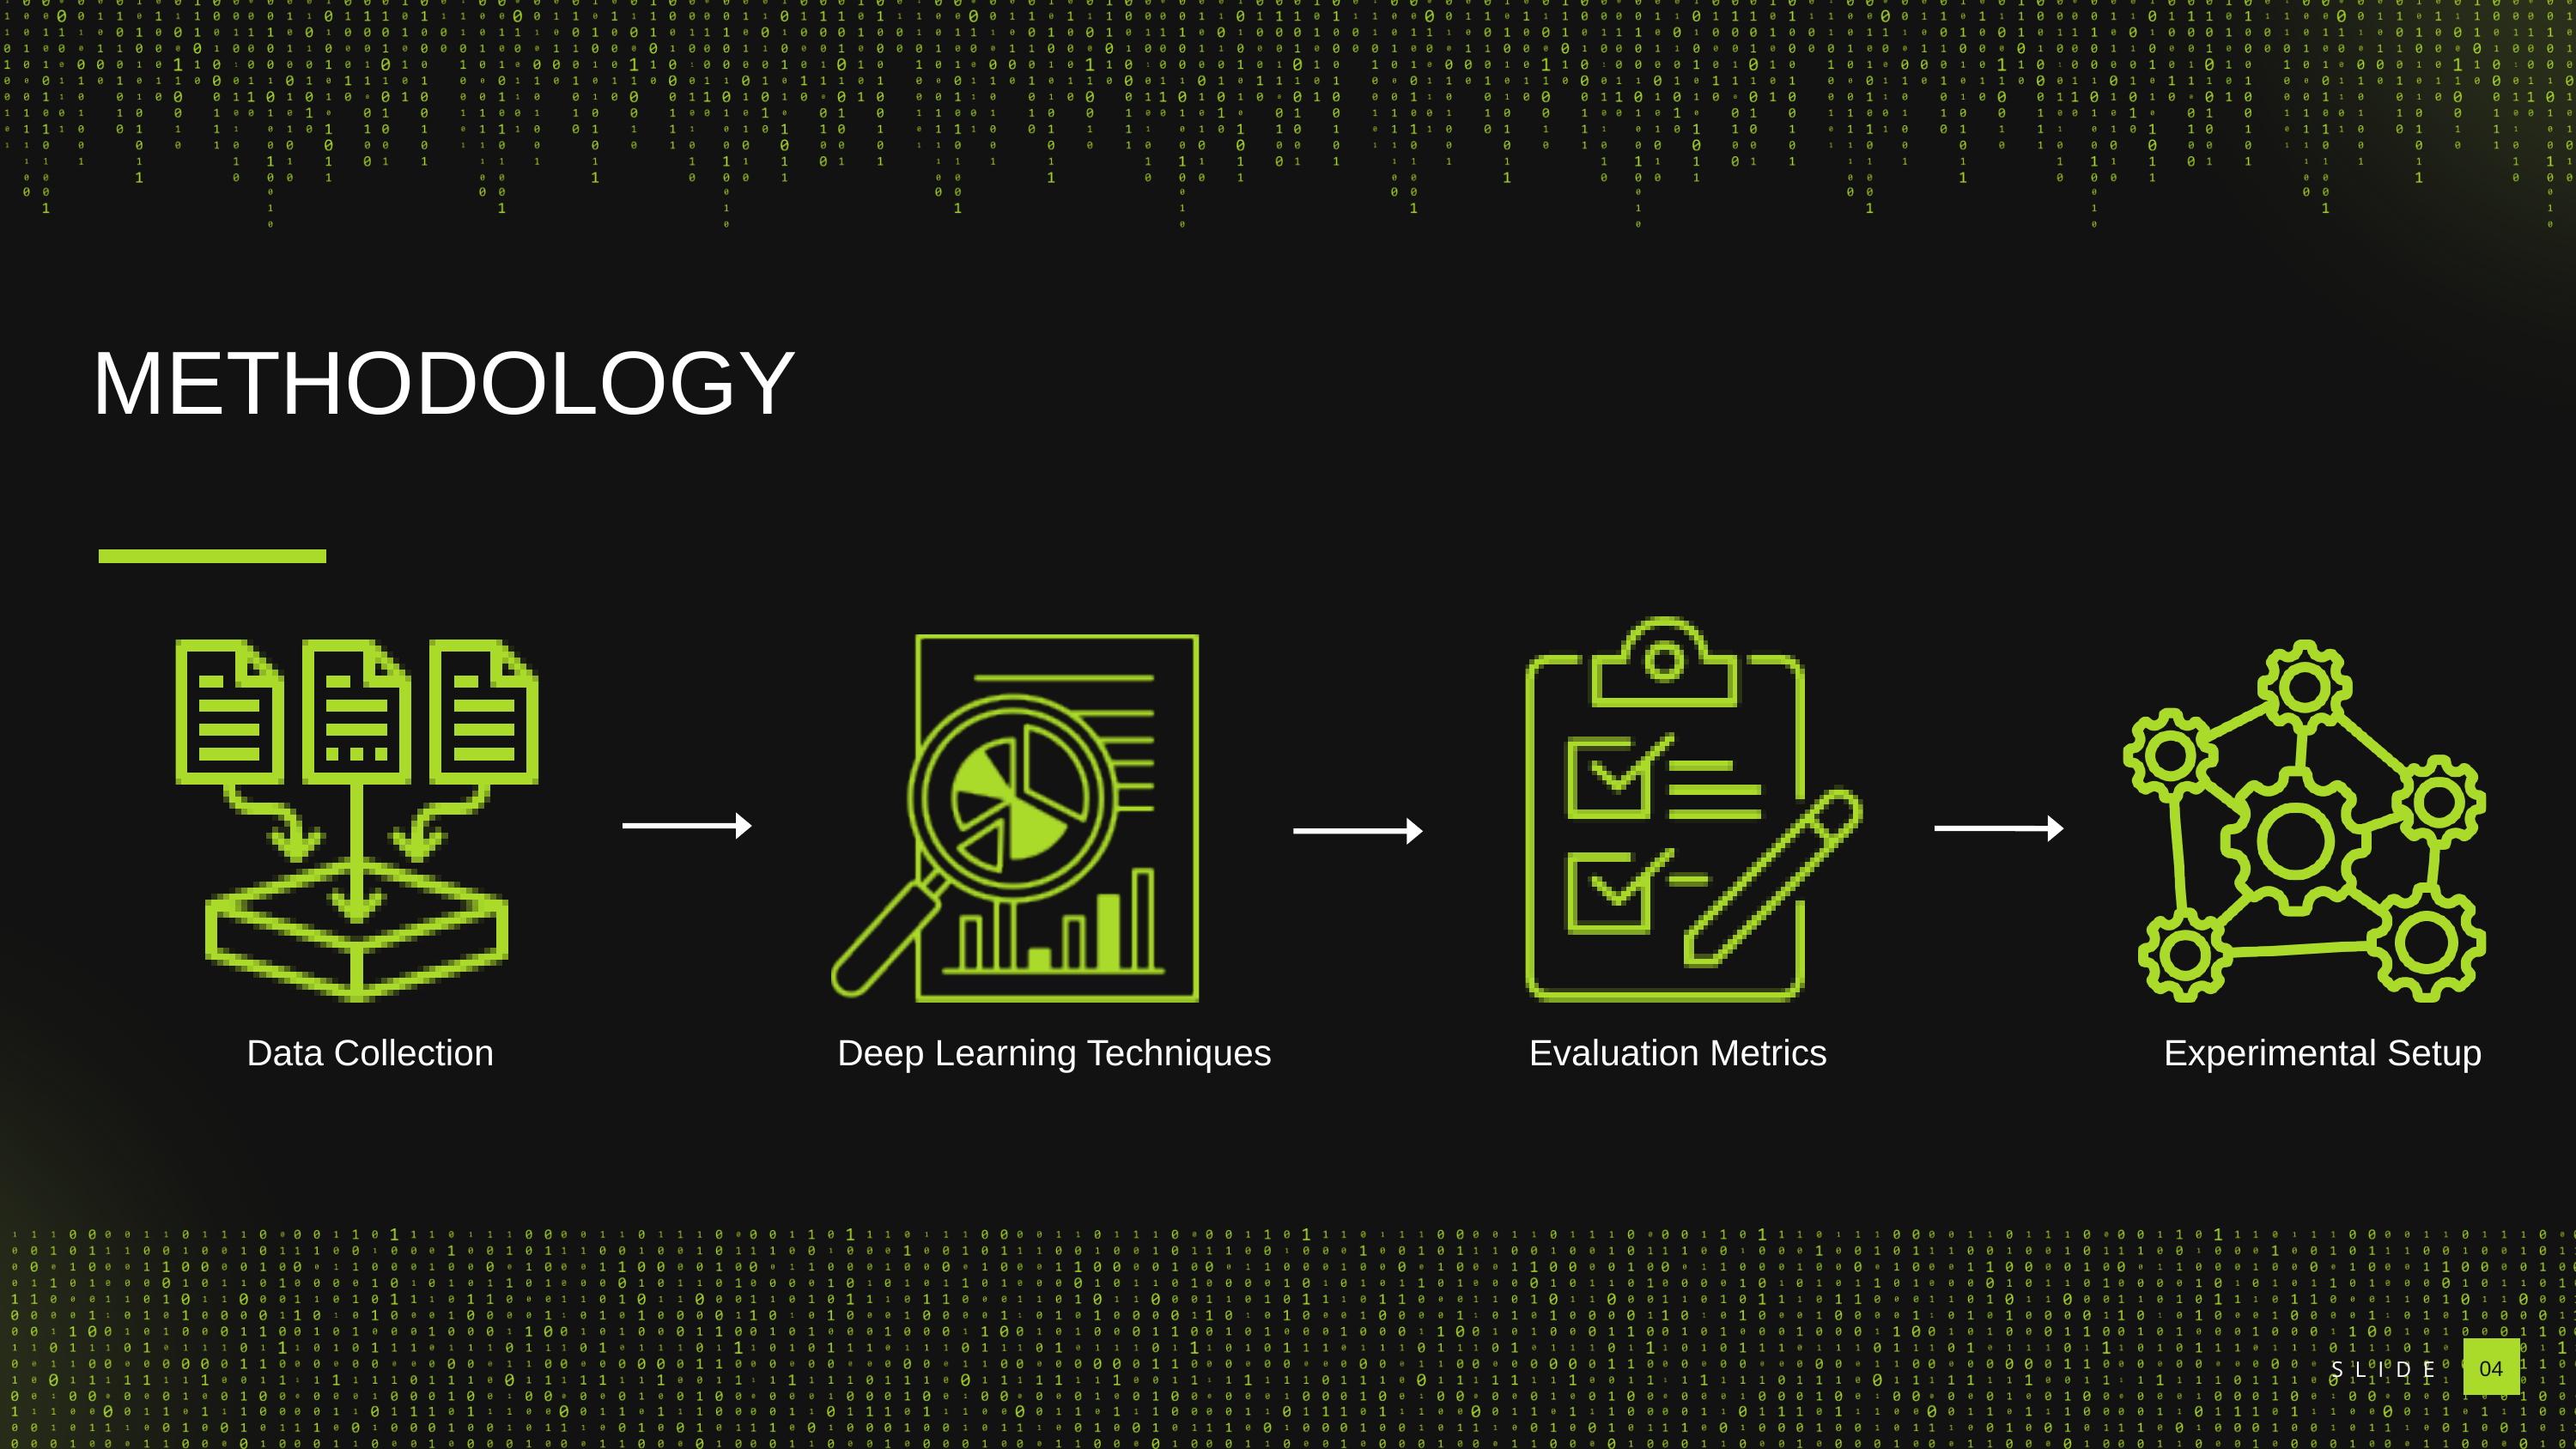

METHODOLOGY

Experimental Setup
Data Collection
Deep Learning Techniques
Evaluation Metrics

SLIDE
04